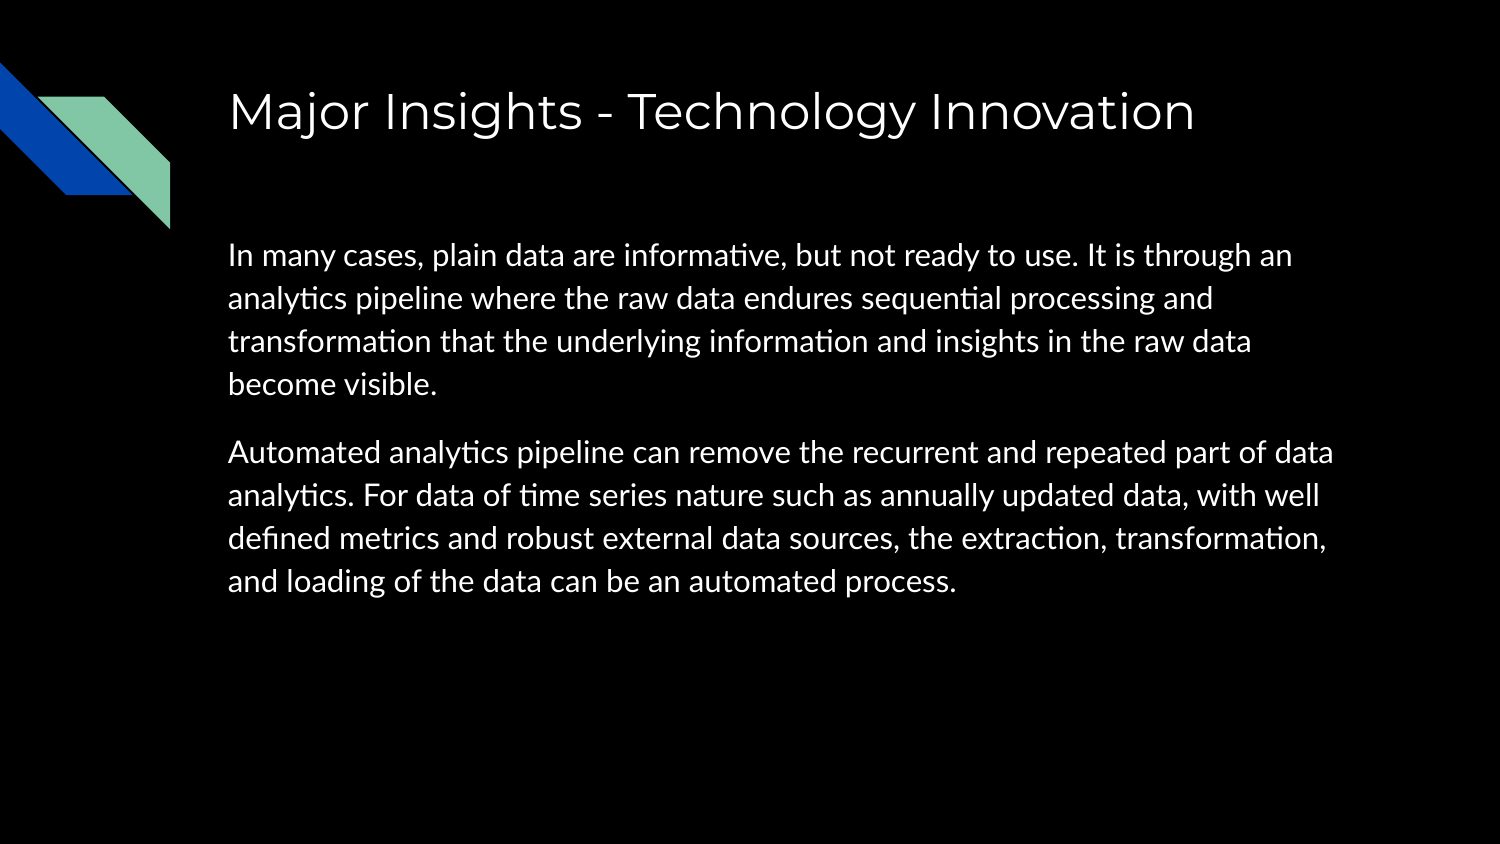

# Major Insights - Technology Innovation
In many cases, plain data are informative, but not ready to use. It is through an analytics pipeline where the raw data endures sequential processing and transformation that the underlying information and insights in the raw data become visible.
Automated analytics pipeline can remove the recurrent and repeated part of data analytics. For data of time series nature such as annually updated data, with well defined metrics and robust external data sources, the extraction, transformation, and loading of the data can be an automated process.